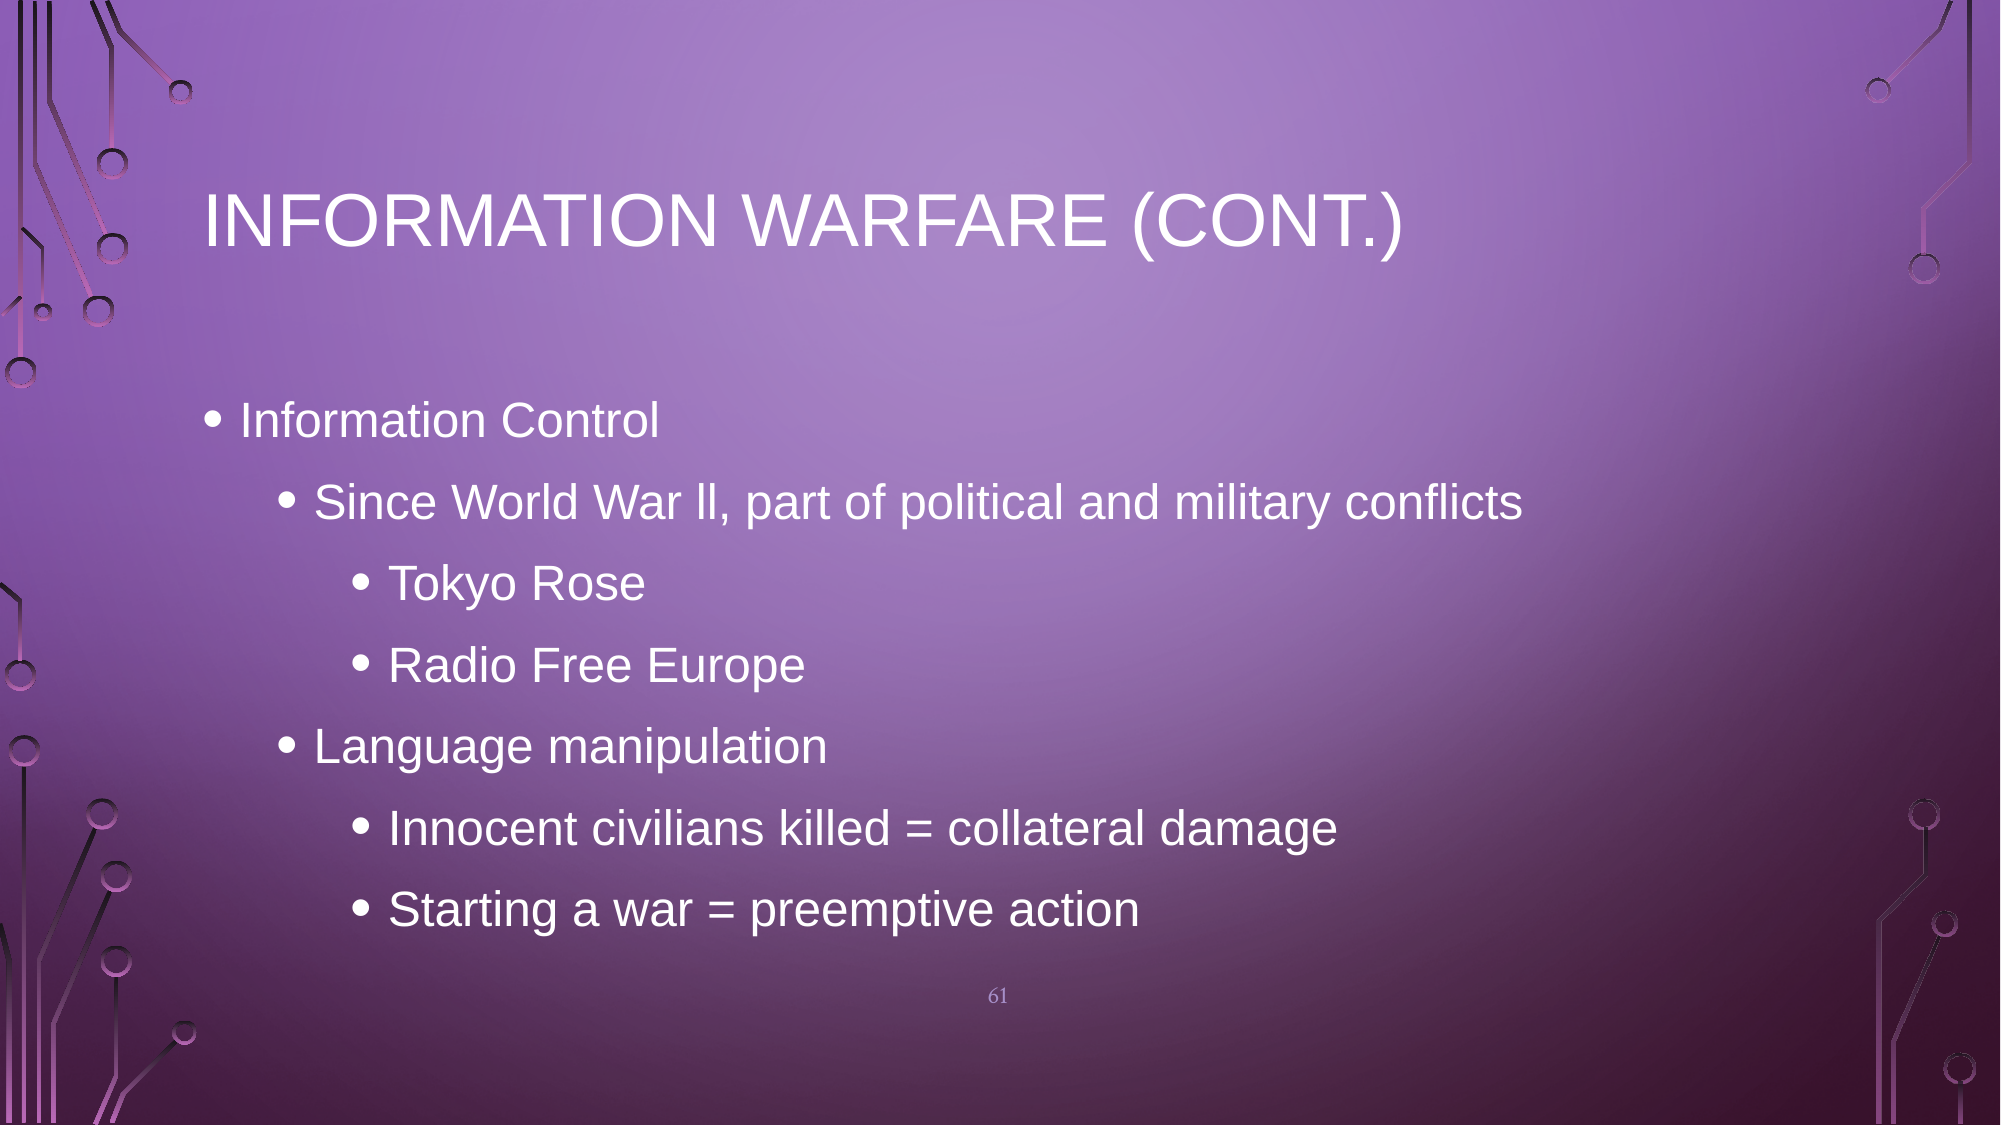

# Information Warfare (cont.)
Information Control
Since World War ll, part of political and military conflicts
Tokyo Rose
Radio Free Europe
Language manipulation
Innocent civilians killed = collateral damage
Starting a war = preemptive action
61